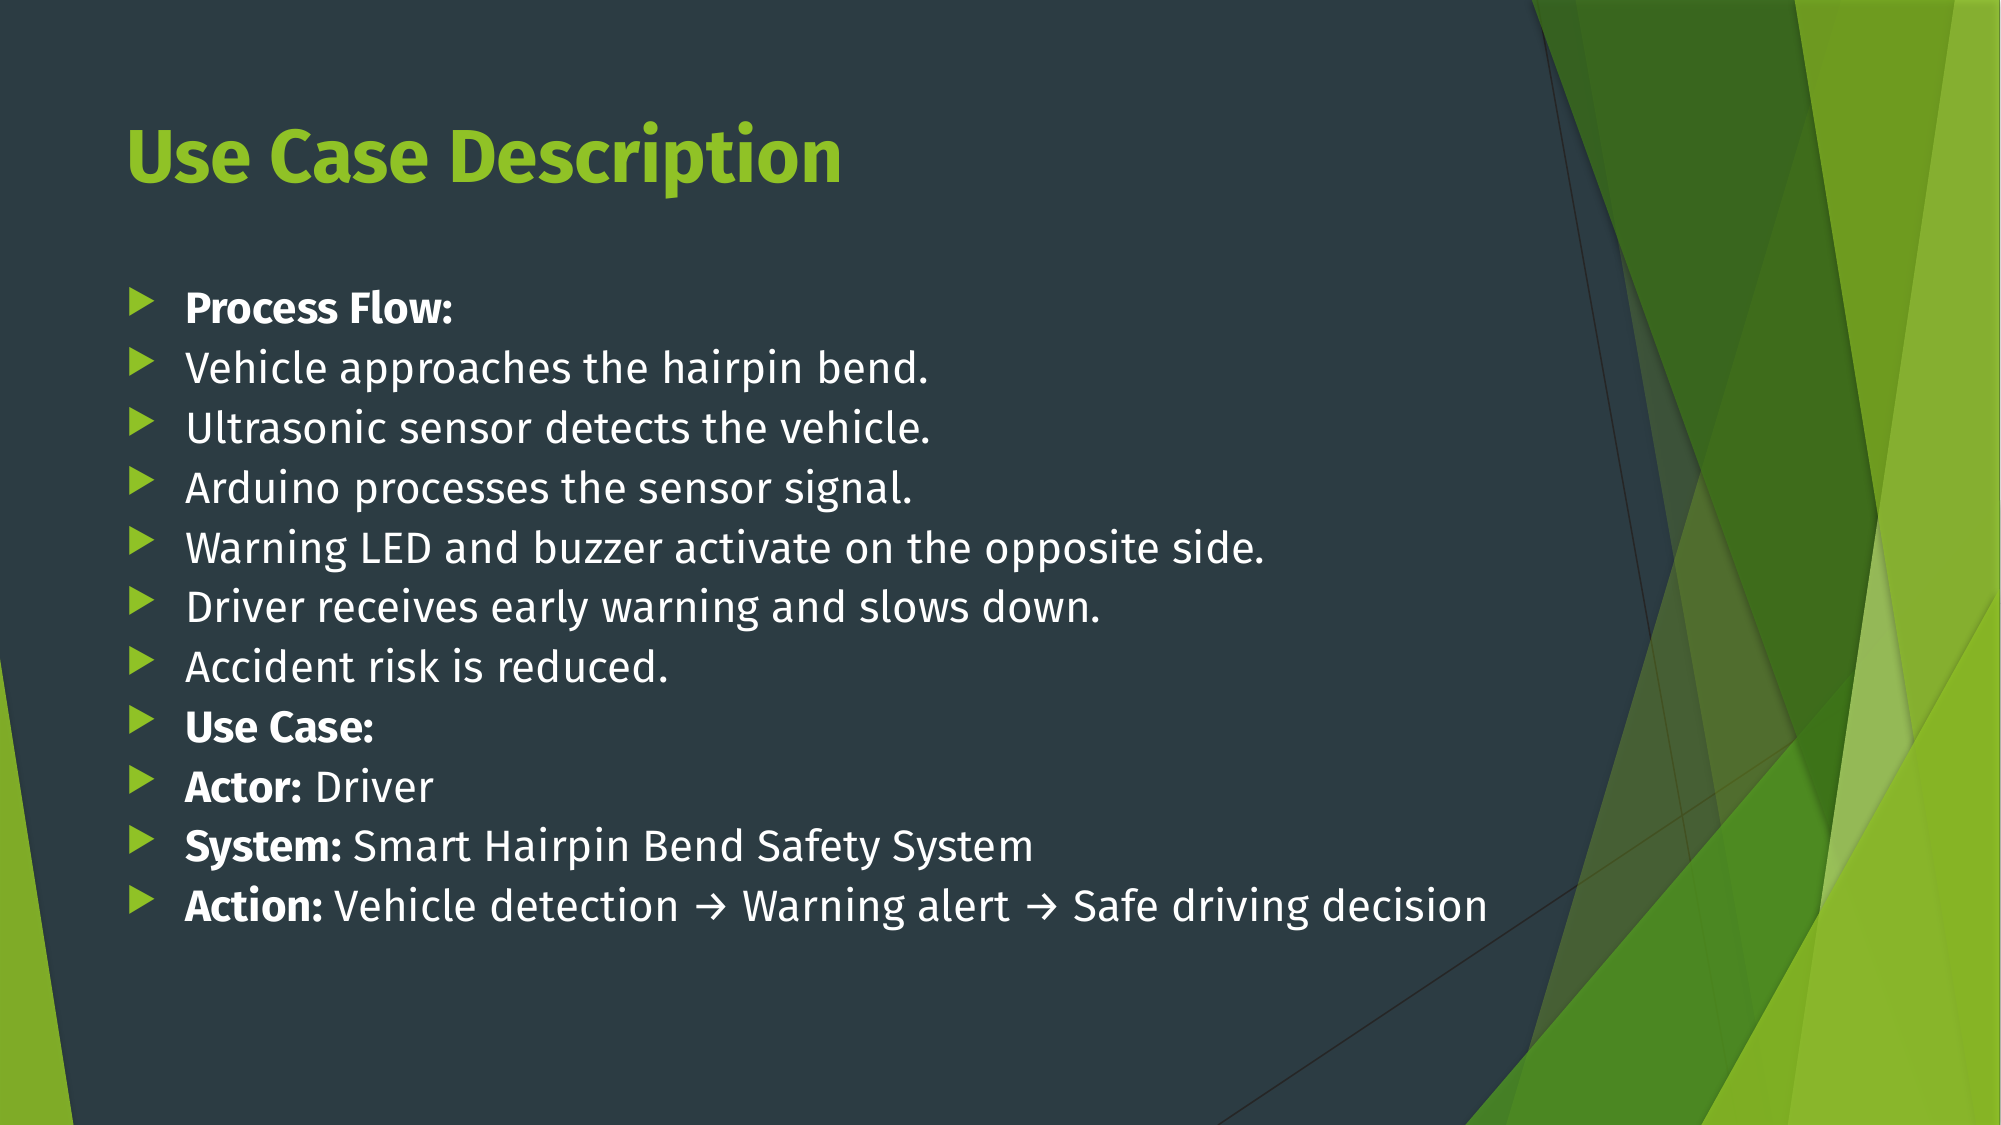

# Use Case Description
Process Flow:
Vehicle approaches the hairpin bend.
Ultrasonic sensor detects the vehicle.
Arduino processes the sensor signal.
Warning LED and buzzer activate on the opposite side.
Driver receives early warning and slows down.
Accident risk is reduced.
Use Case:
Actor: Driver
System: Smart Hairpin Bend Safety System
Action: Vehicle detection → Warning alert → Safe driving decision